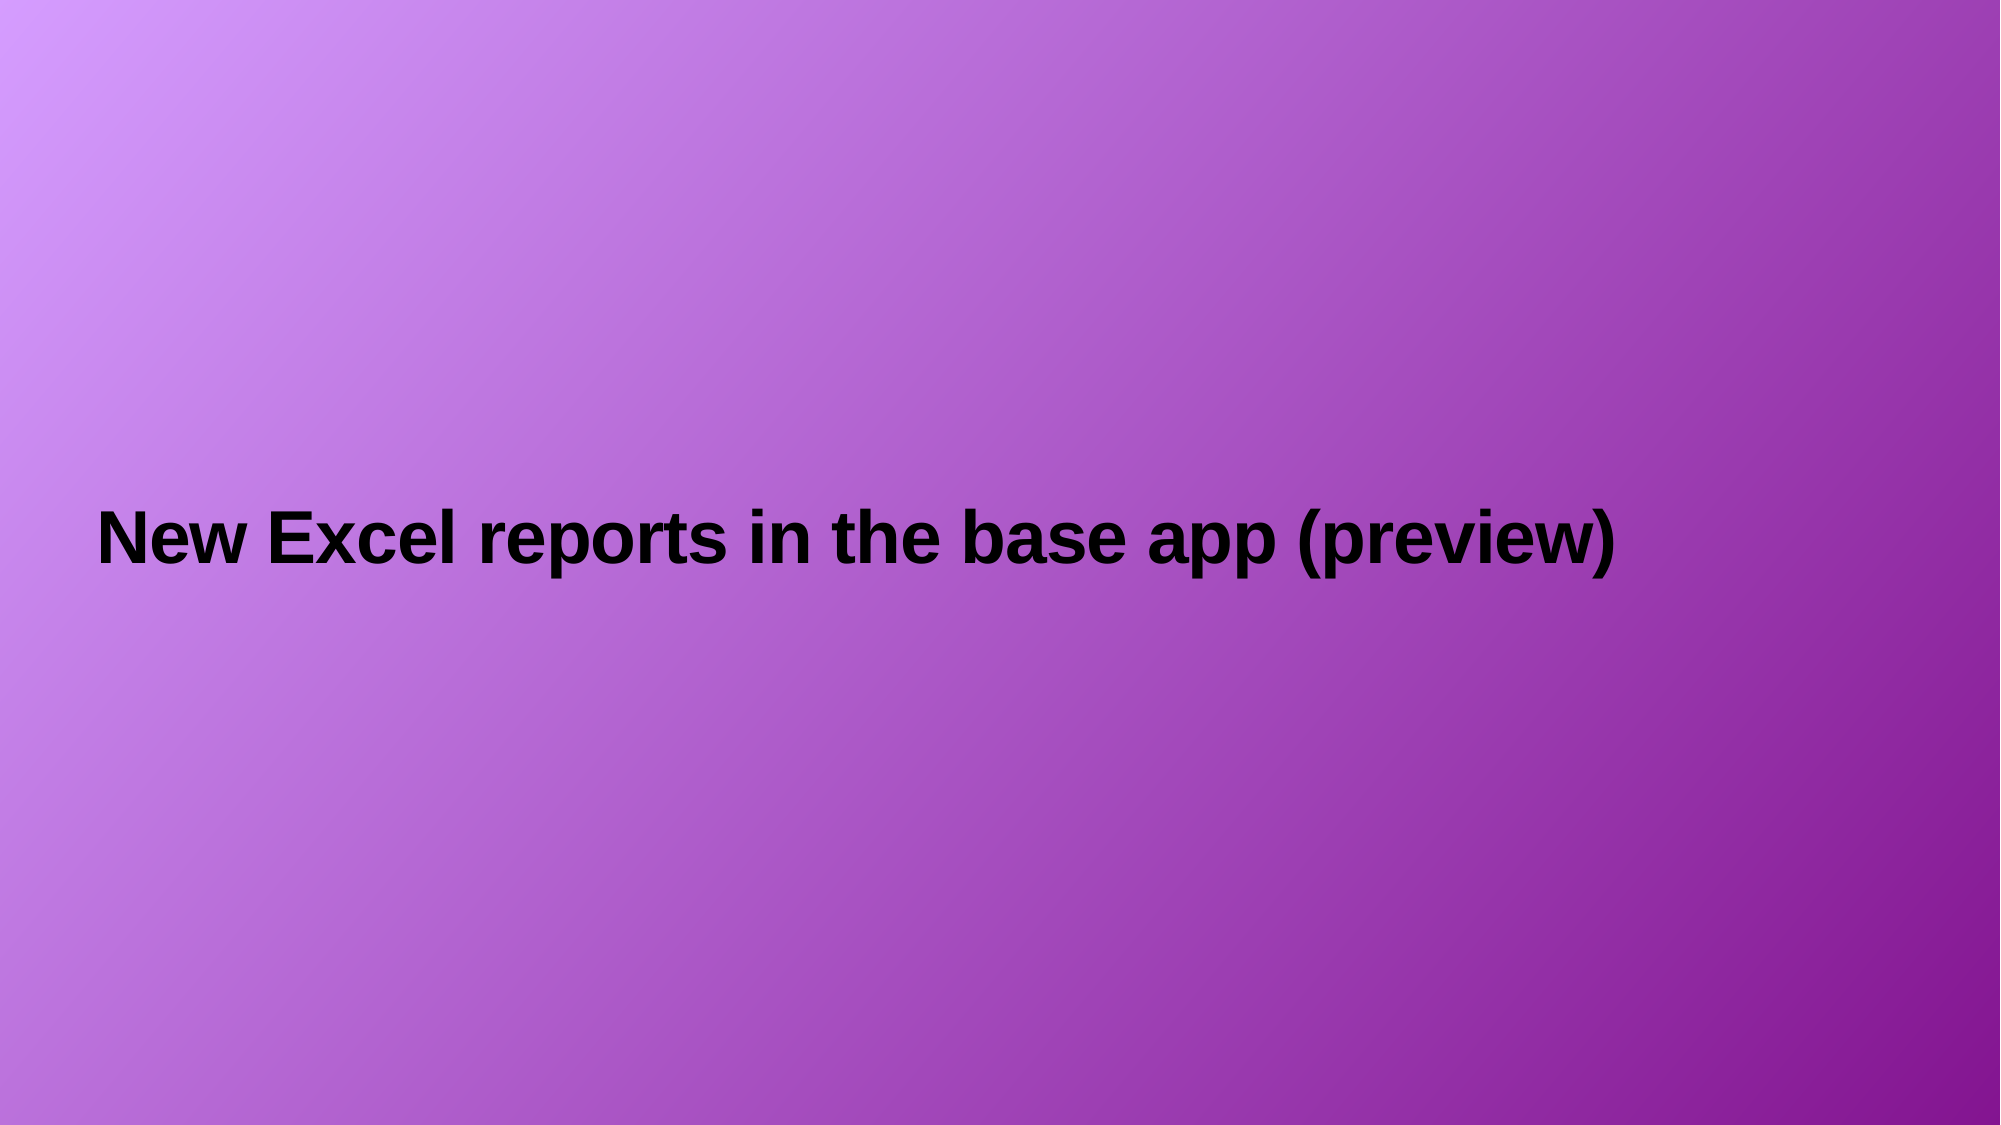

# New Excel reports in the base app (preview)